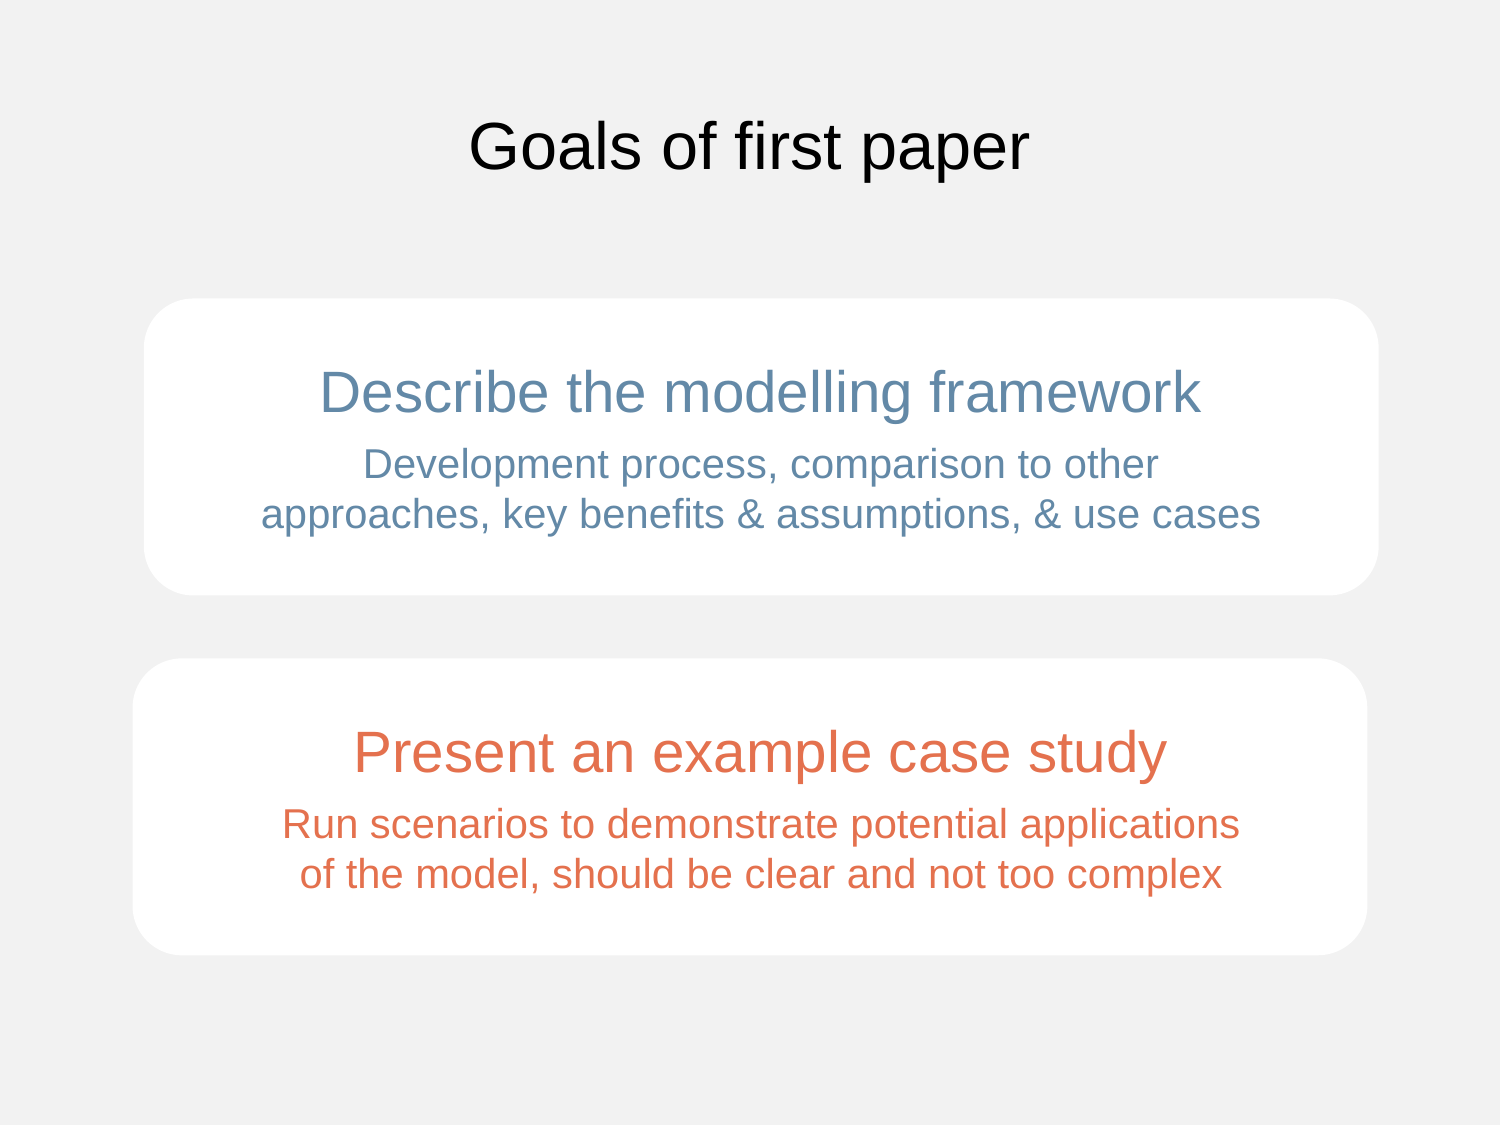

Goals of first paper

Describe the modelling framework
Development process, comparison to other approaches, key benefits & assumptions, & use cases

Present an example case study
Run scenarios to demonstrate potential applications of the model, should be clear and not too complex